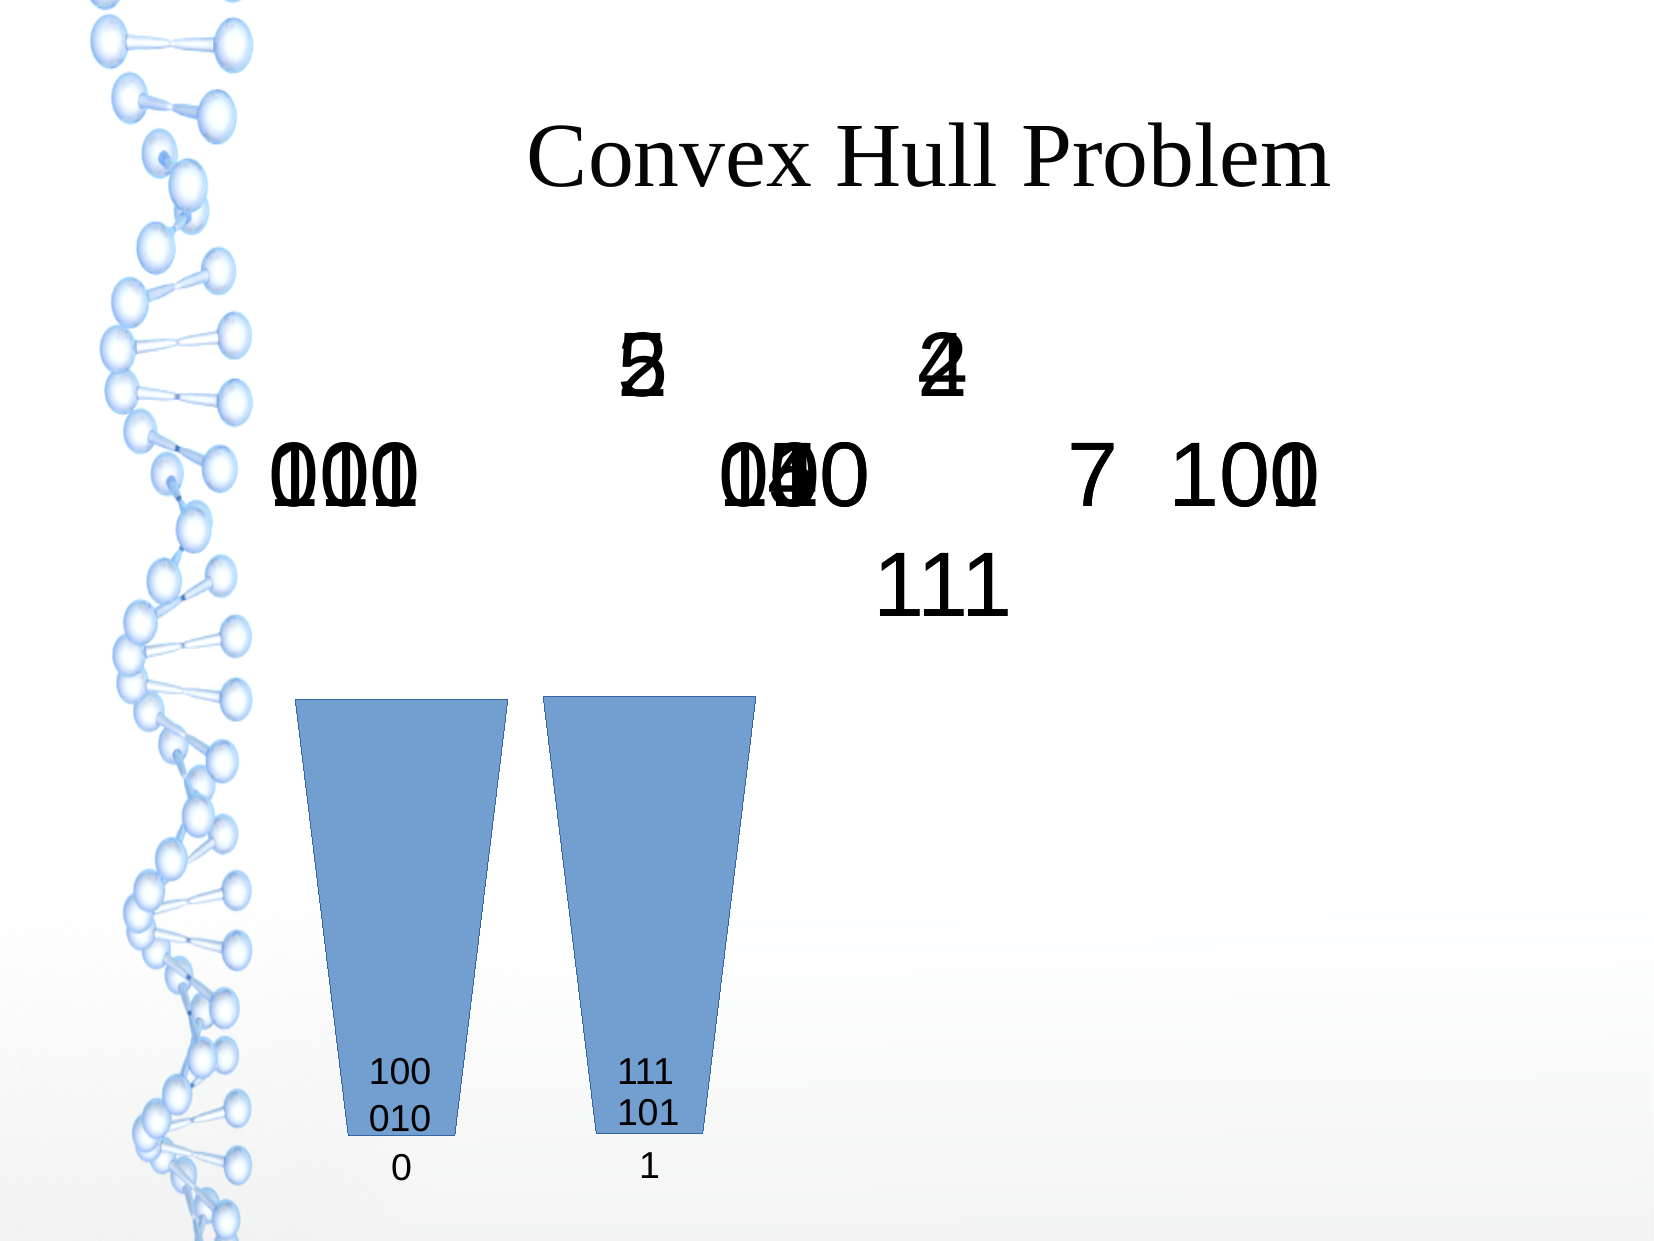

Convex Hull Problem
5		2		4		7
2		4		5		7
101		010		100		111
010		100		101		111

100
111
101
010
1
0